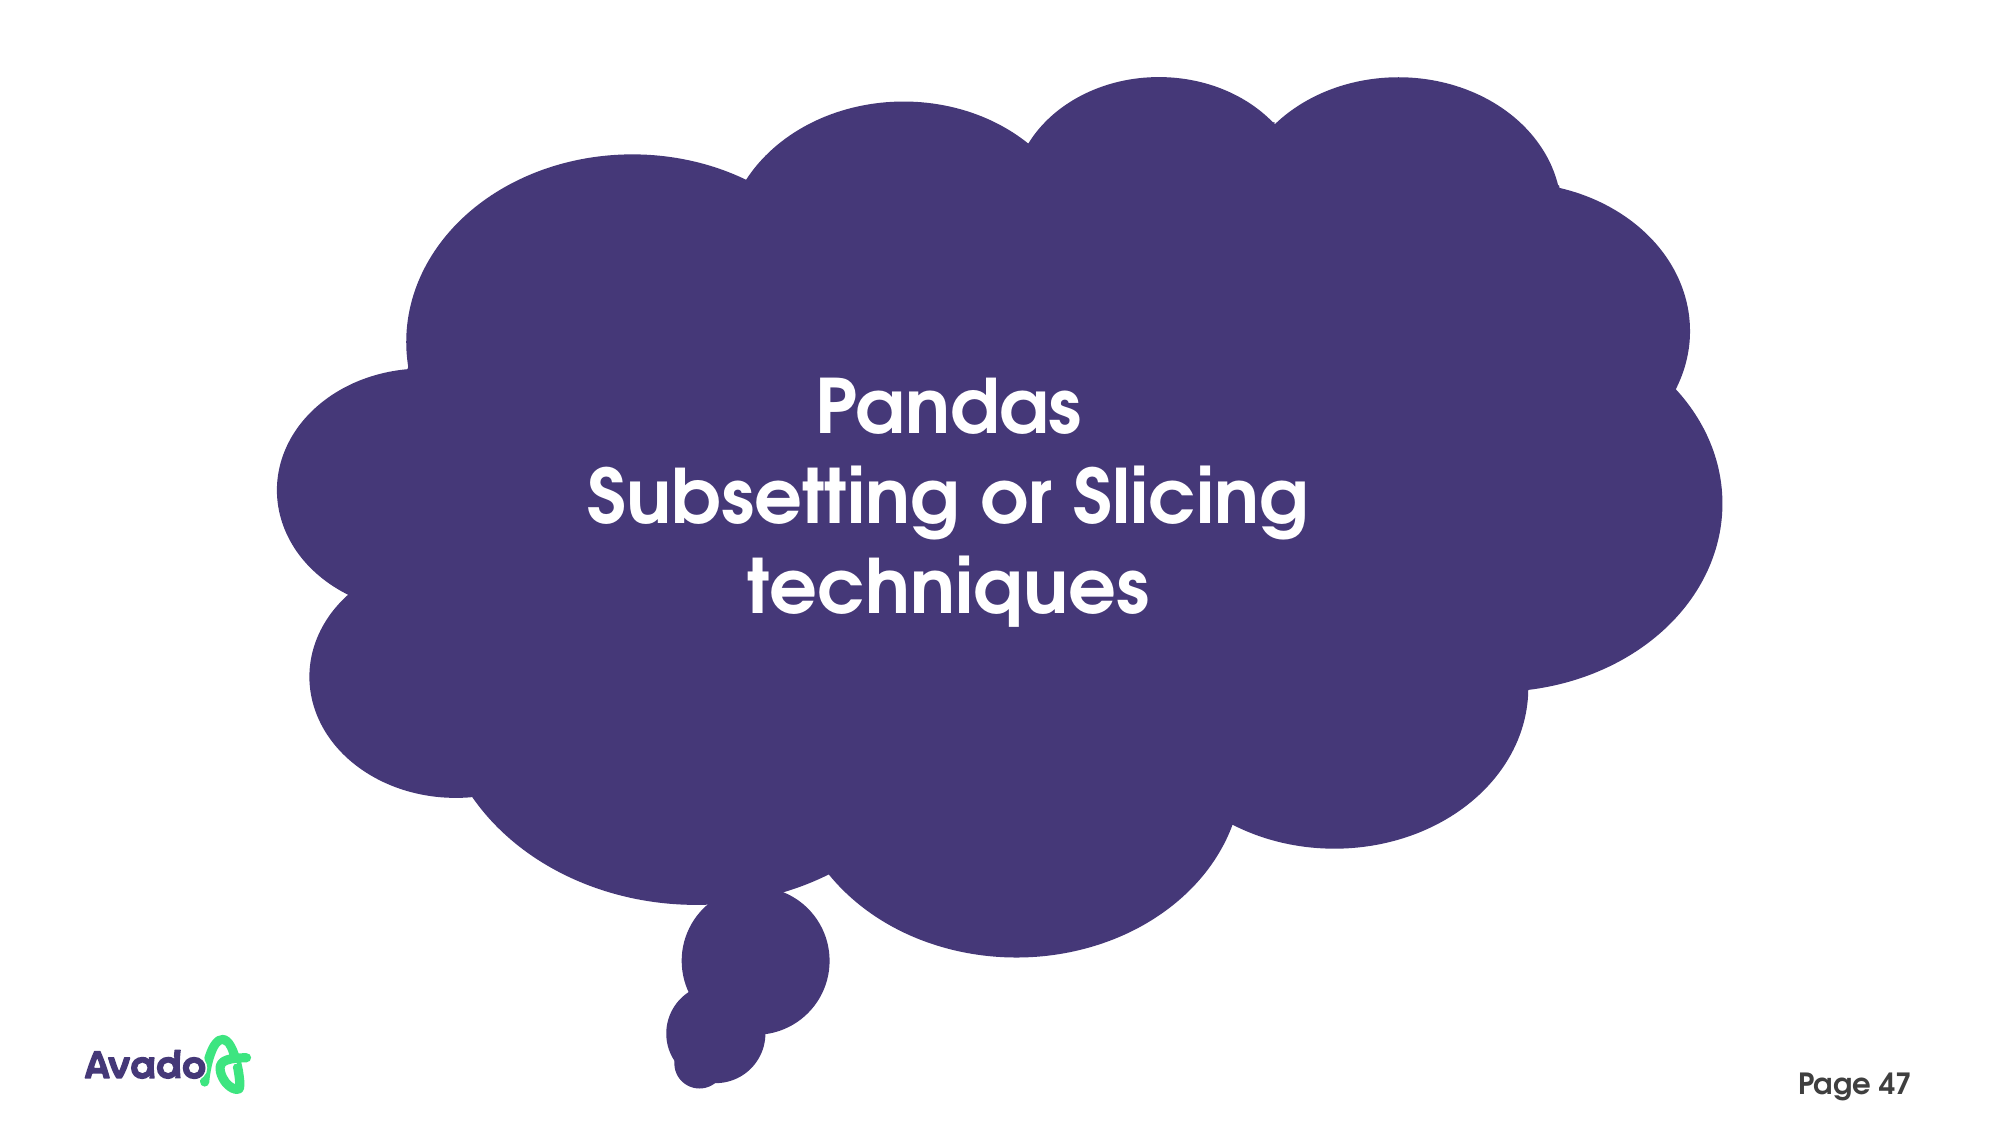

Pandas
Subsetting or Slicing
techniques
Page 47